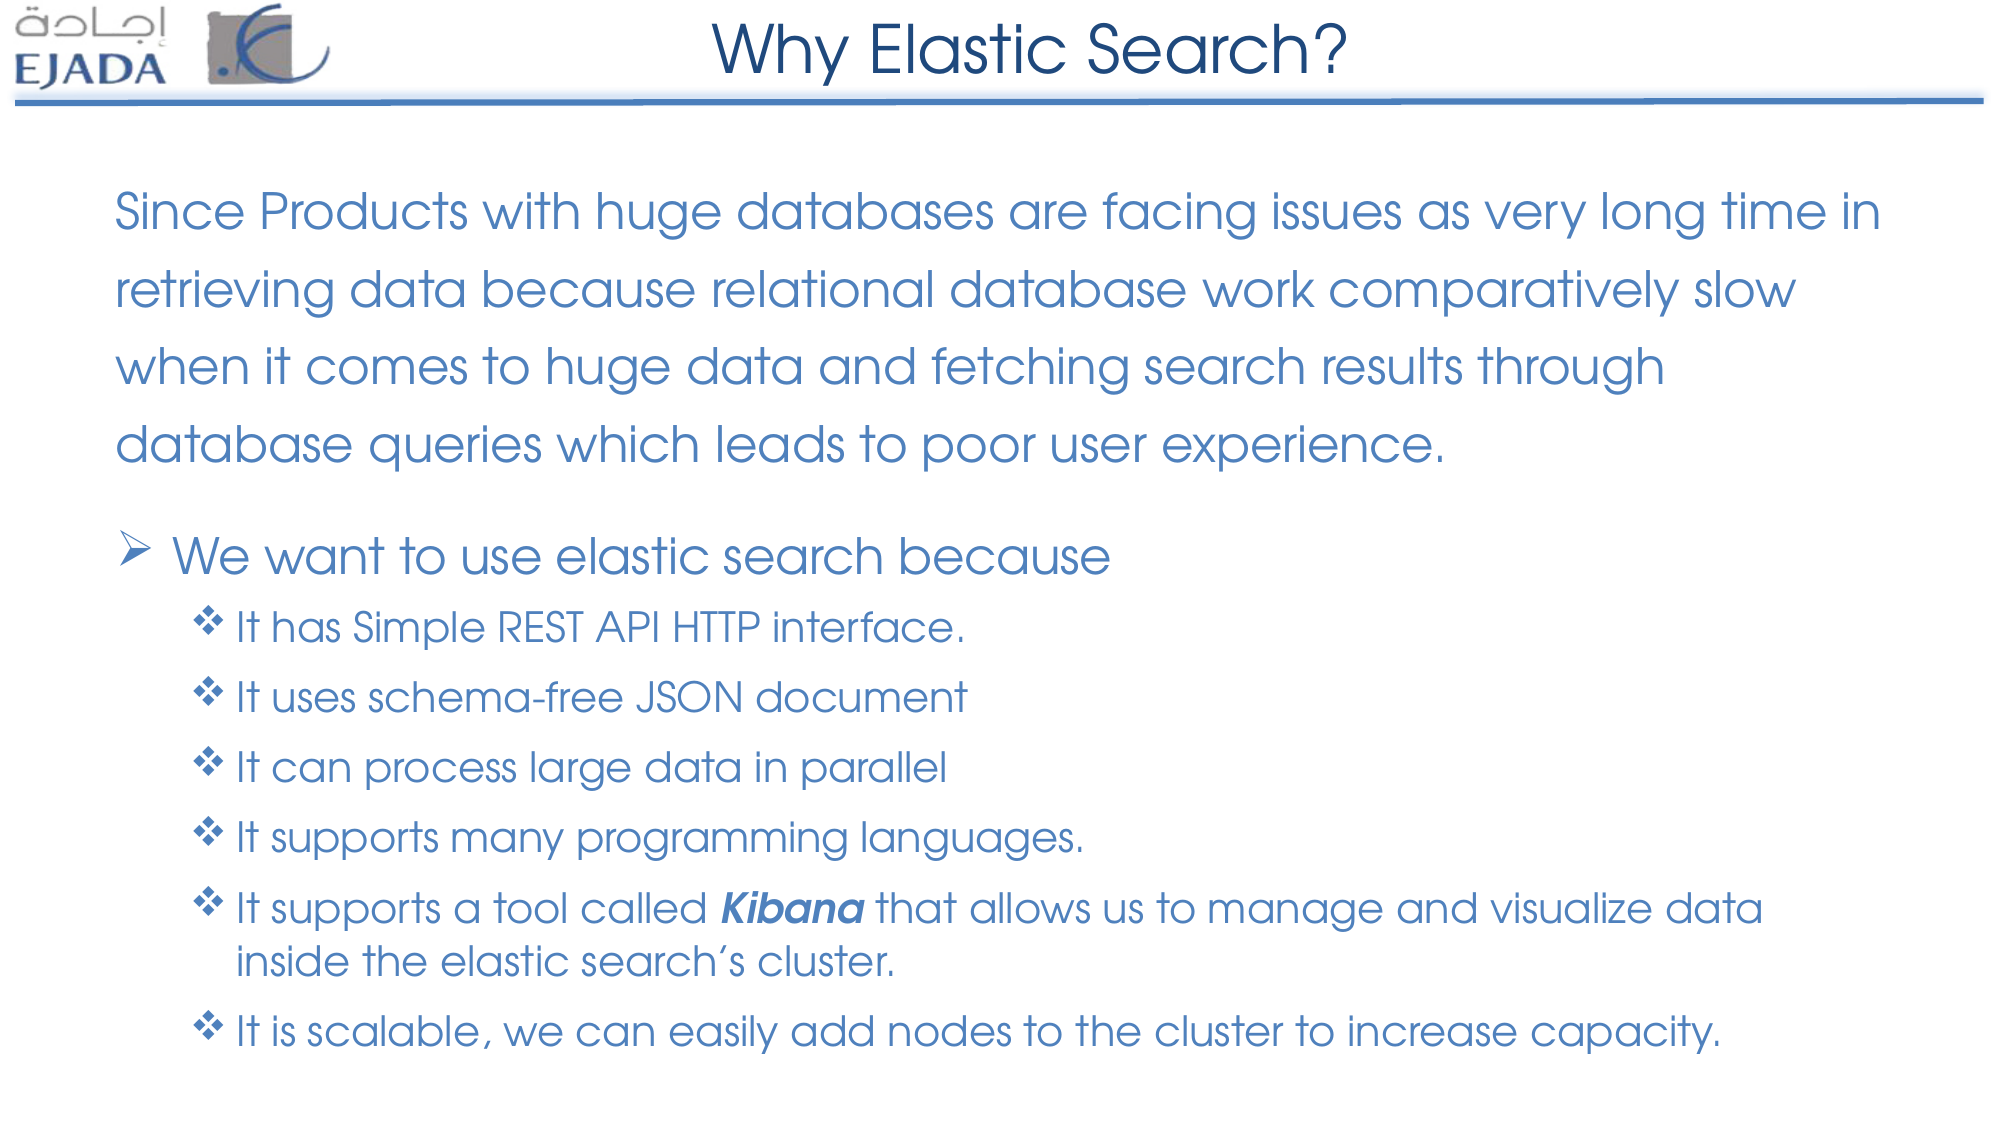

# Why Elastic Search?
Since Products with huge databases are facing issues as very long time in retrieving data because relational database work comparatively slow when it comes to huge data and fetching search results through database queries which leads to poor user experience.
We want to use elastic search because
It has Simple REST API HTTP interface.
It uses schema-free JSON document
It can process large data in parallel
It supports many programming languages.
It supports a tool called Kibana that allows us to manage and visualize data inside the elastic search’s cluster.
It is scalable, we can easily add nodes to the cluster to increase capacity.